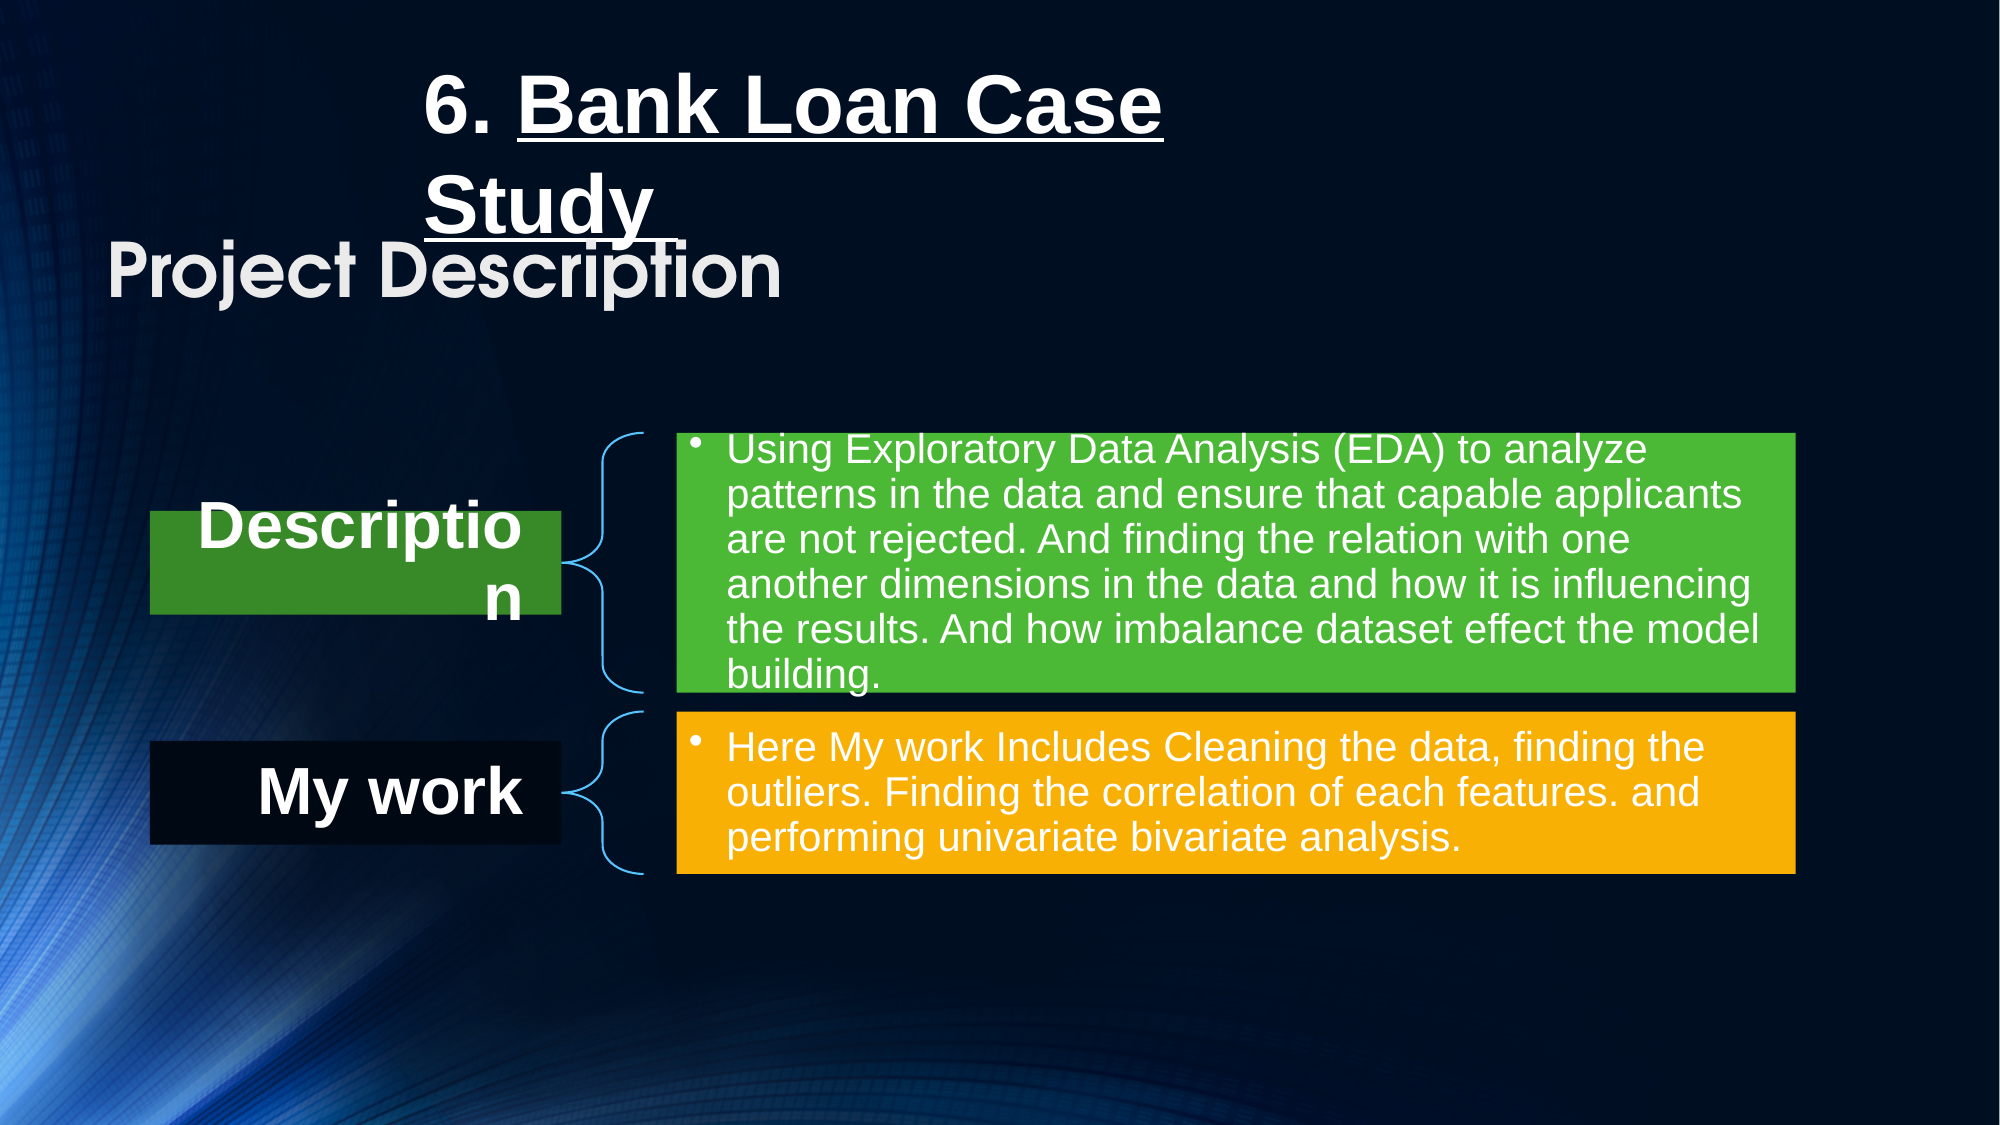

6. Bank Loan Case Study
Project Description
Description
Using Exploratory Data Analysis (EDA) to analyze patterns in the data and ensure that capable applicants are not rejected. And finding the relation with one another dimensions in the data and how it is influencing the results. And how imbalance dataset effect the model building.
My work
Here My work Includes Cleaning the data, finding the outliers. Finding the correlation of each features. and performing univariate bivariate analysis.